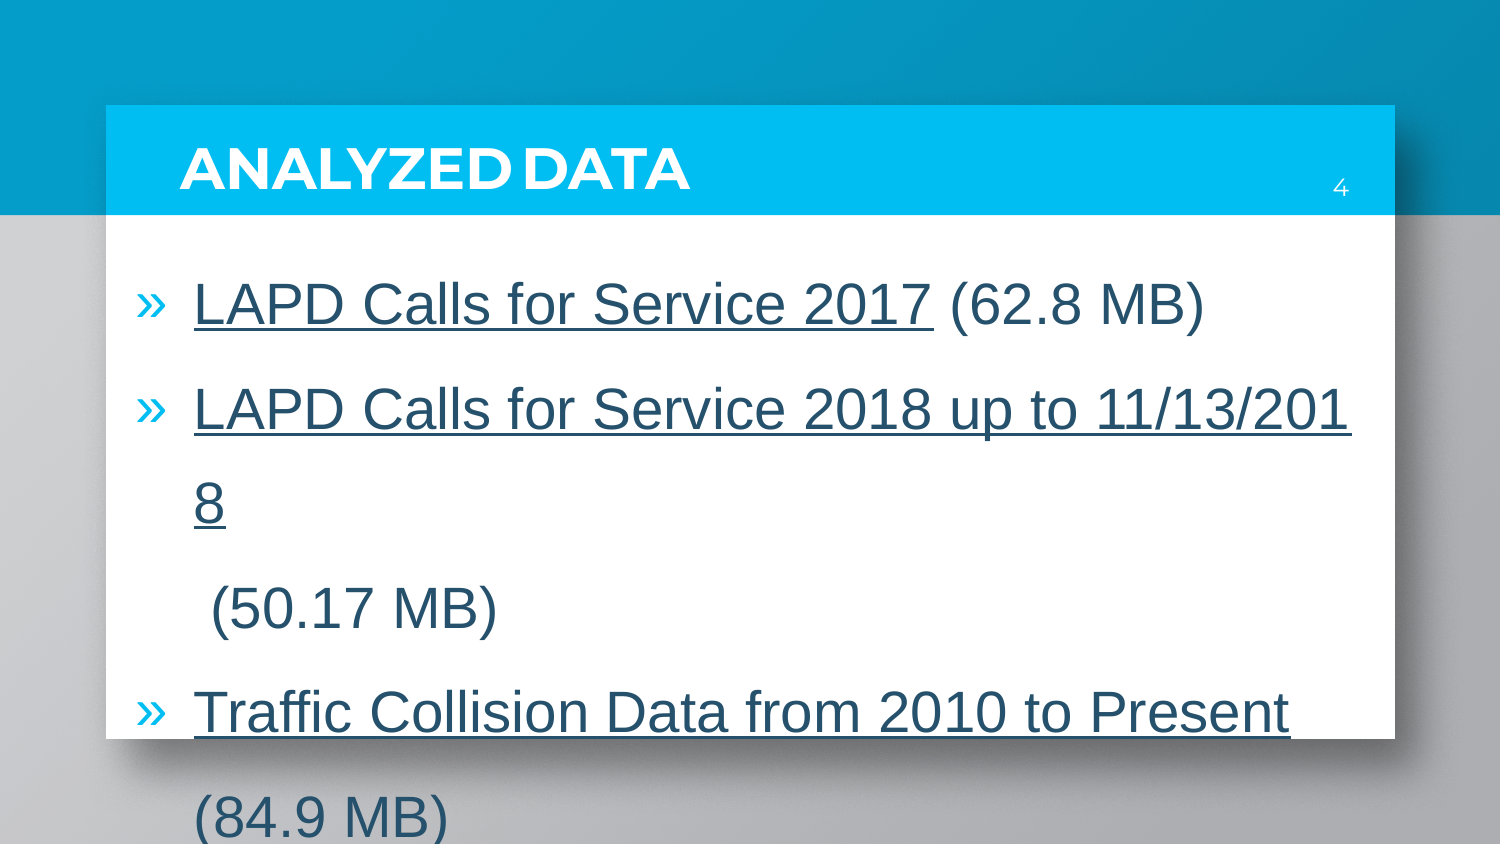

# ANALYZED DATA
4
LAPD Calls for Service 2017 (62.8 MB)
LAPD Calls for Service 2018 up to 11/13/2018 (50.17 MB)
Traffic Collision Data from 2010 to Present (84.9 MB)
Vehicle and Pedestrian Stop Data 2010 to Present (586.6 MB)
TOTAL = 1,533.82 MB